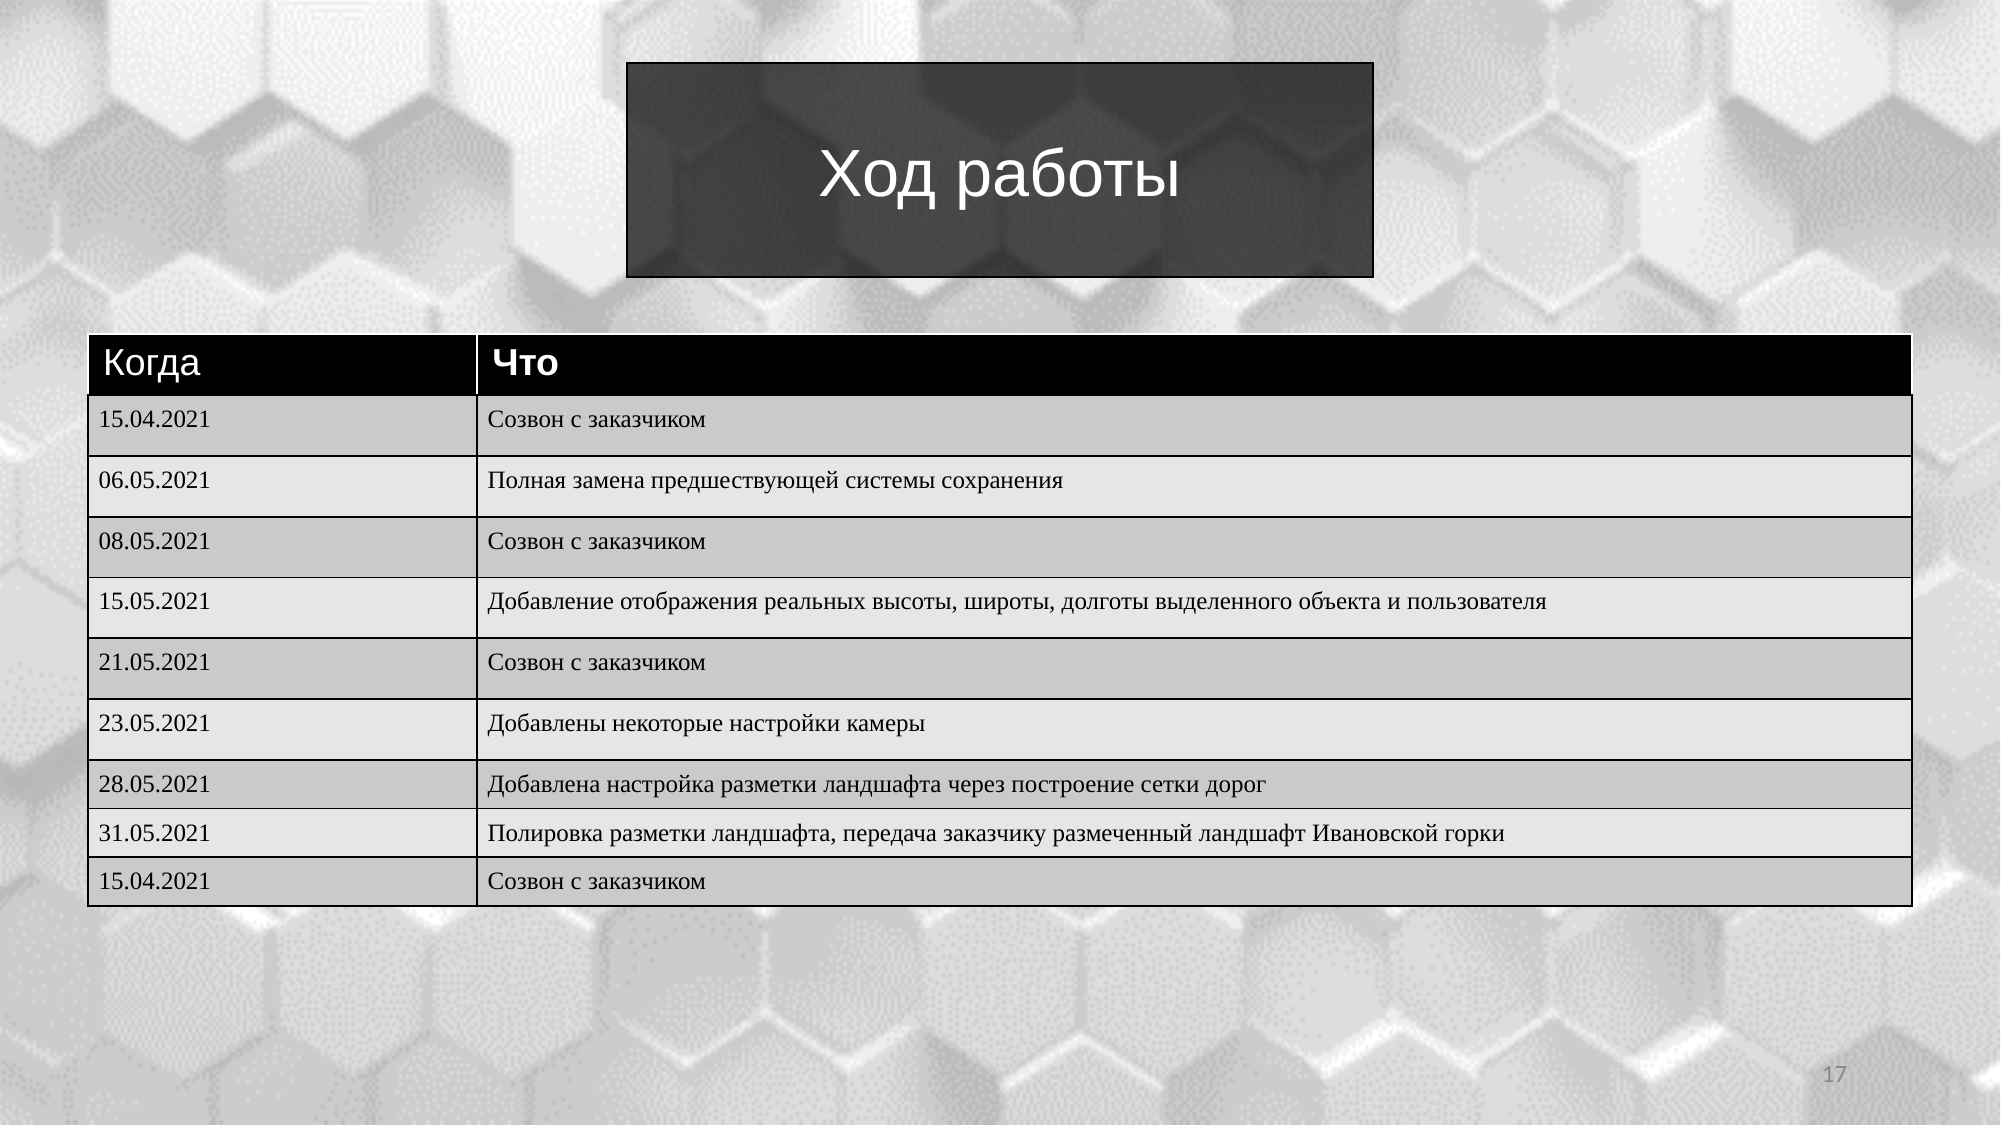

Ход работы
| Когда | Что |
| --- | --- |
| 15.04.2021 | Созвон с заказчиком |
| 06.05.2021 | Полная замена предшествующей системы сохранения |
| 08.05.2021 | Созвон с заказчиком |
| 15.05.2021 | Добавление отображения реальных высоты, широты, долготы выделенного объекта и пользователя |
| 21.05.2021 | Созвон с заказчиком |
| 23.05.2021 | Добавлены некоторые настройки камеры |
| 28.05.2021 | Добавлена настройка разметки ландшафта через построение сетки дорог |
| 31.05.2021 | Полировка разметки ландшафта, передача заказчику размеченный ландшафт Ивановской горки |
| 15.04.2021 | Созвон с заказчиком |
17